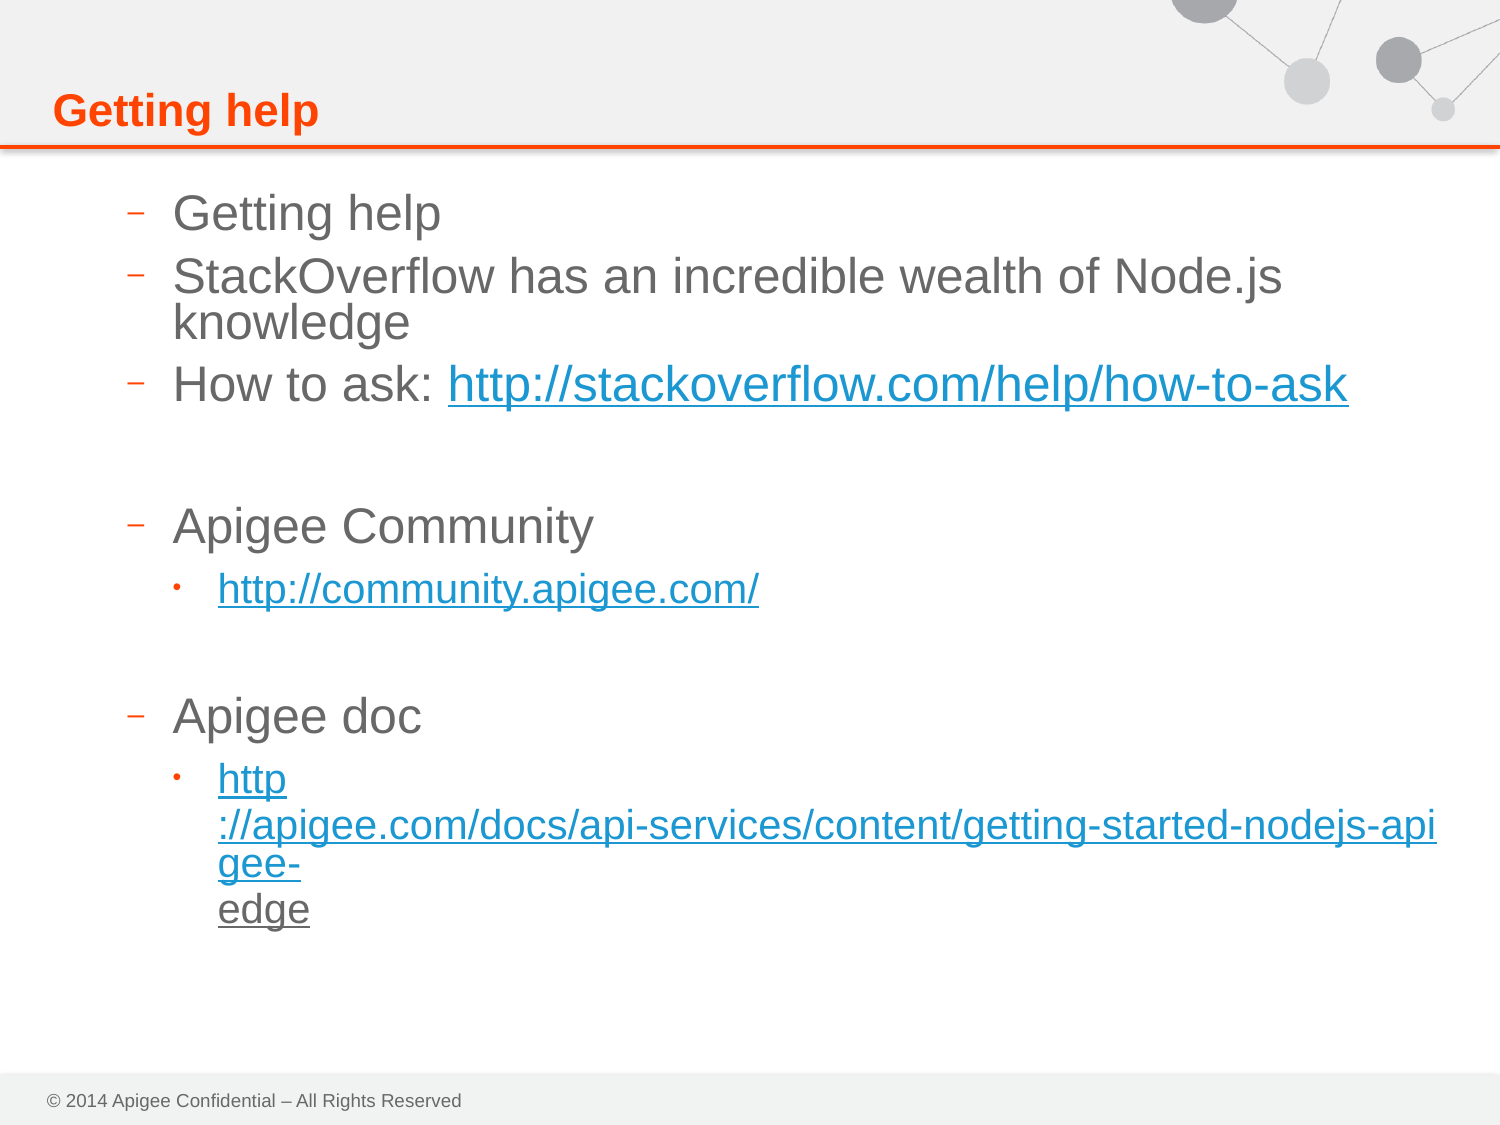

# Getting help
Getting help
StackOverflow has an incredible wealth of Node.js knowledge
How to ask: http://stackoverflow.com/help/how-to-ask

Apigee Community
http://community.apigee.com/

Apigee doc
http://apigee.com/docs/api-services/content/getting-started-nodejs-apigee-edge